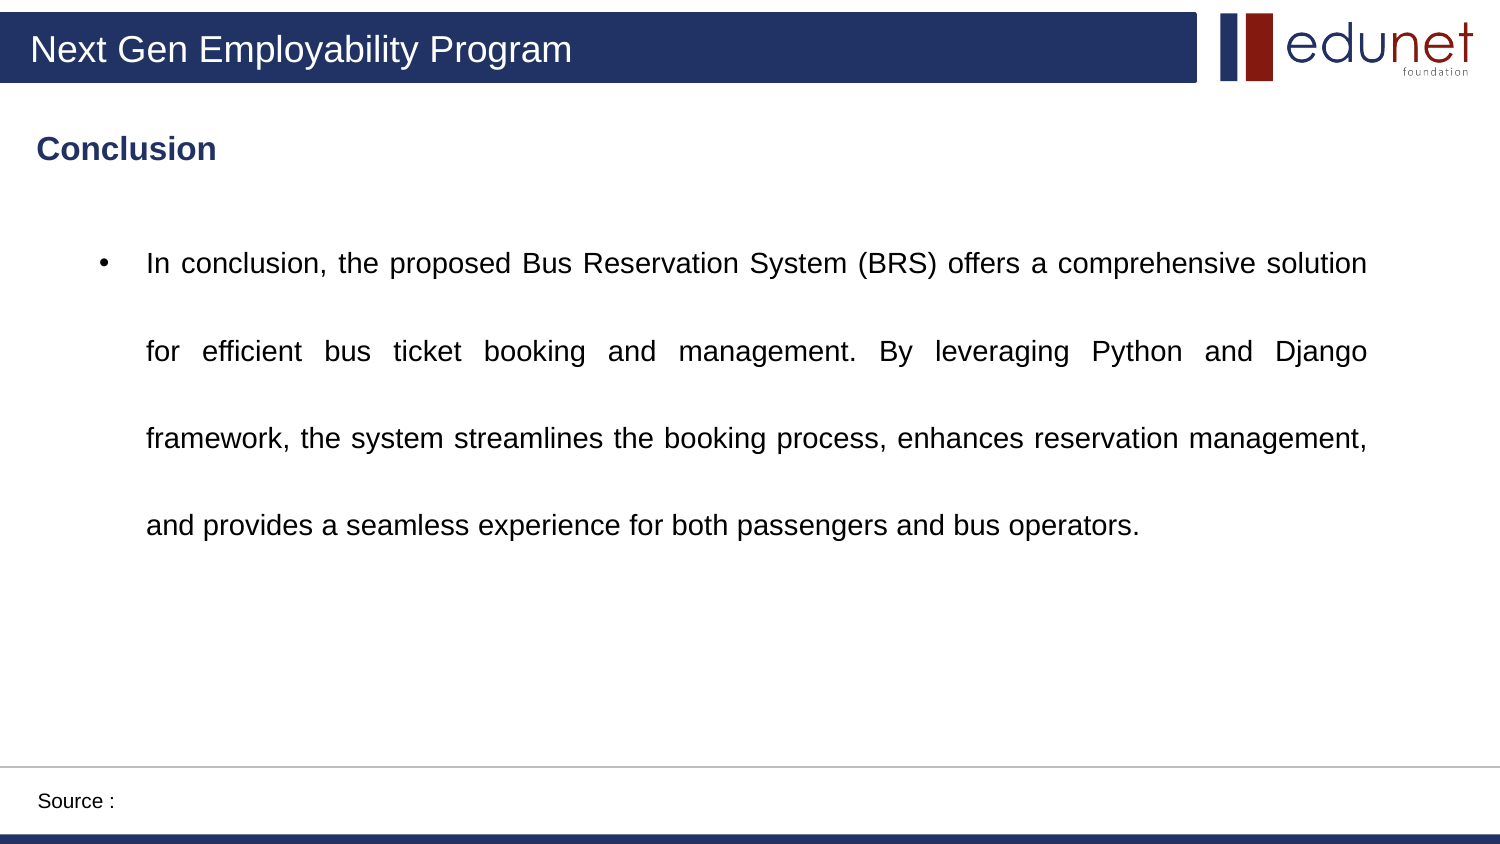

Conclusion
In conclusion, the proposed Bus Reservation System (BRS) offers a comprehensive solution for efficient bus ticket booking and management. By leveraging Python and Django framework, the system streamlines the booking process, enhances reservation management, and provides a seamless experience for both passengers and bus operators.
Source :